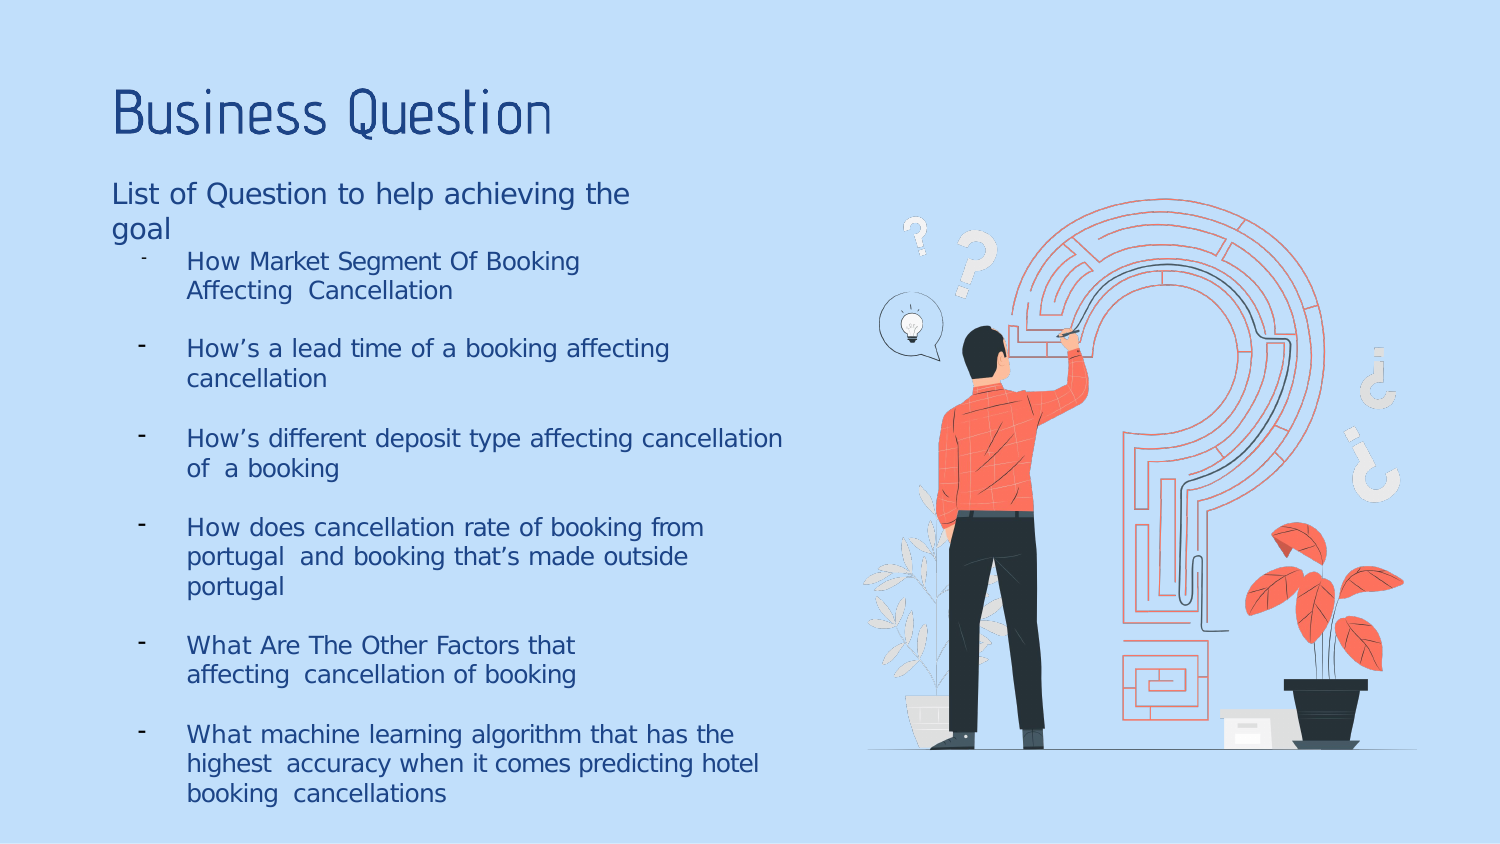

# List of Question to help achieving the goal
How Market Segment Of Booking Affecting  Cancellation

How’s a lead time of a booking affecting cancellation

How’s different deposit type affecting cancellation of  a booking

How does cancellation rate of booking from portugal  and booking that’s made outside portugal

What Are The Other Factors that affecting  cancellation of booking

What machine learning algorithm that has the highest  accuracy when it comes predicting hotel booking  cancellations